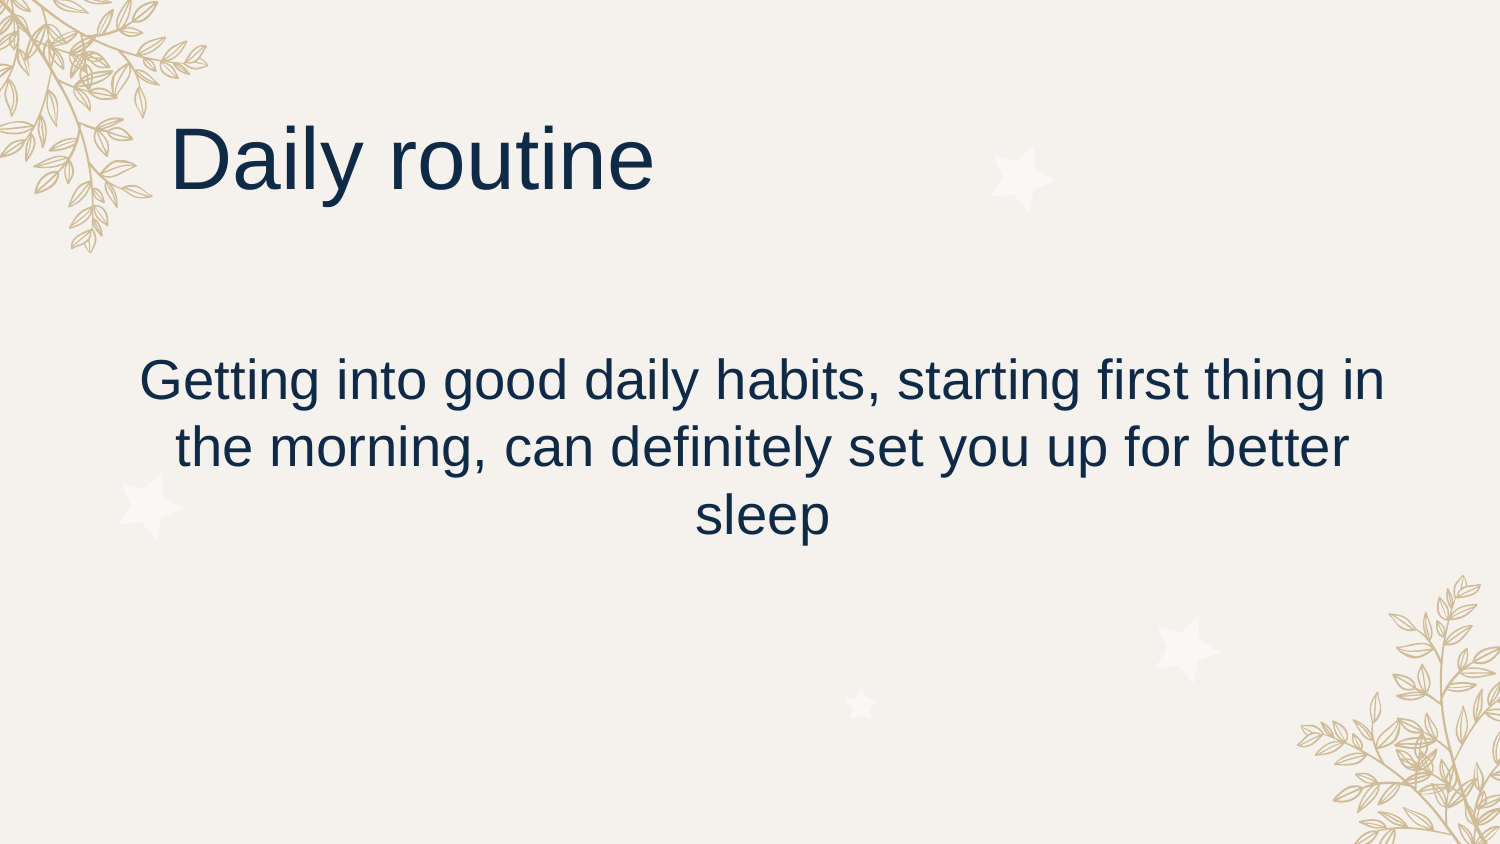

Daily routine

Getting into good daily habits, starting first thing in the morning, can definitely set you up for better sleep